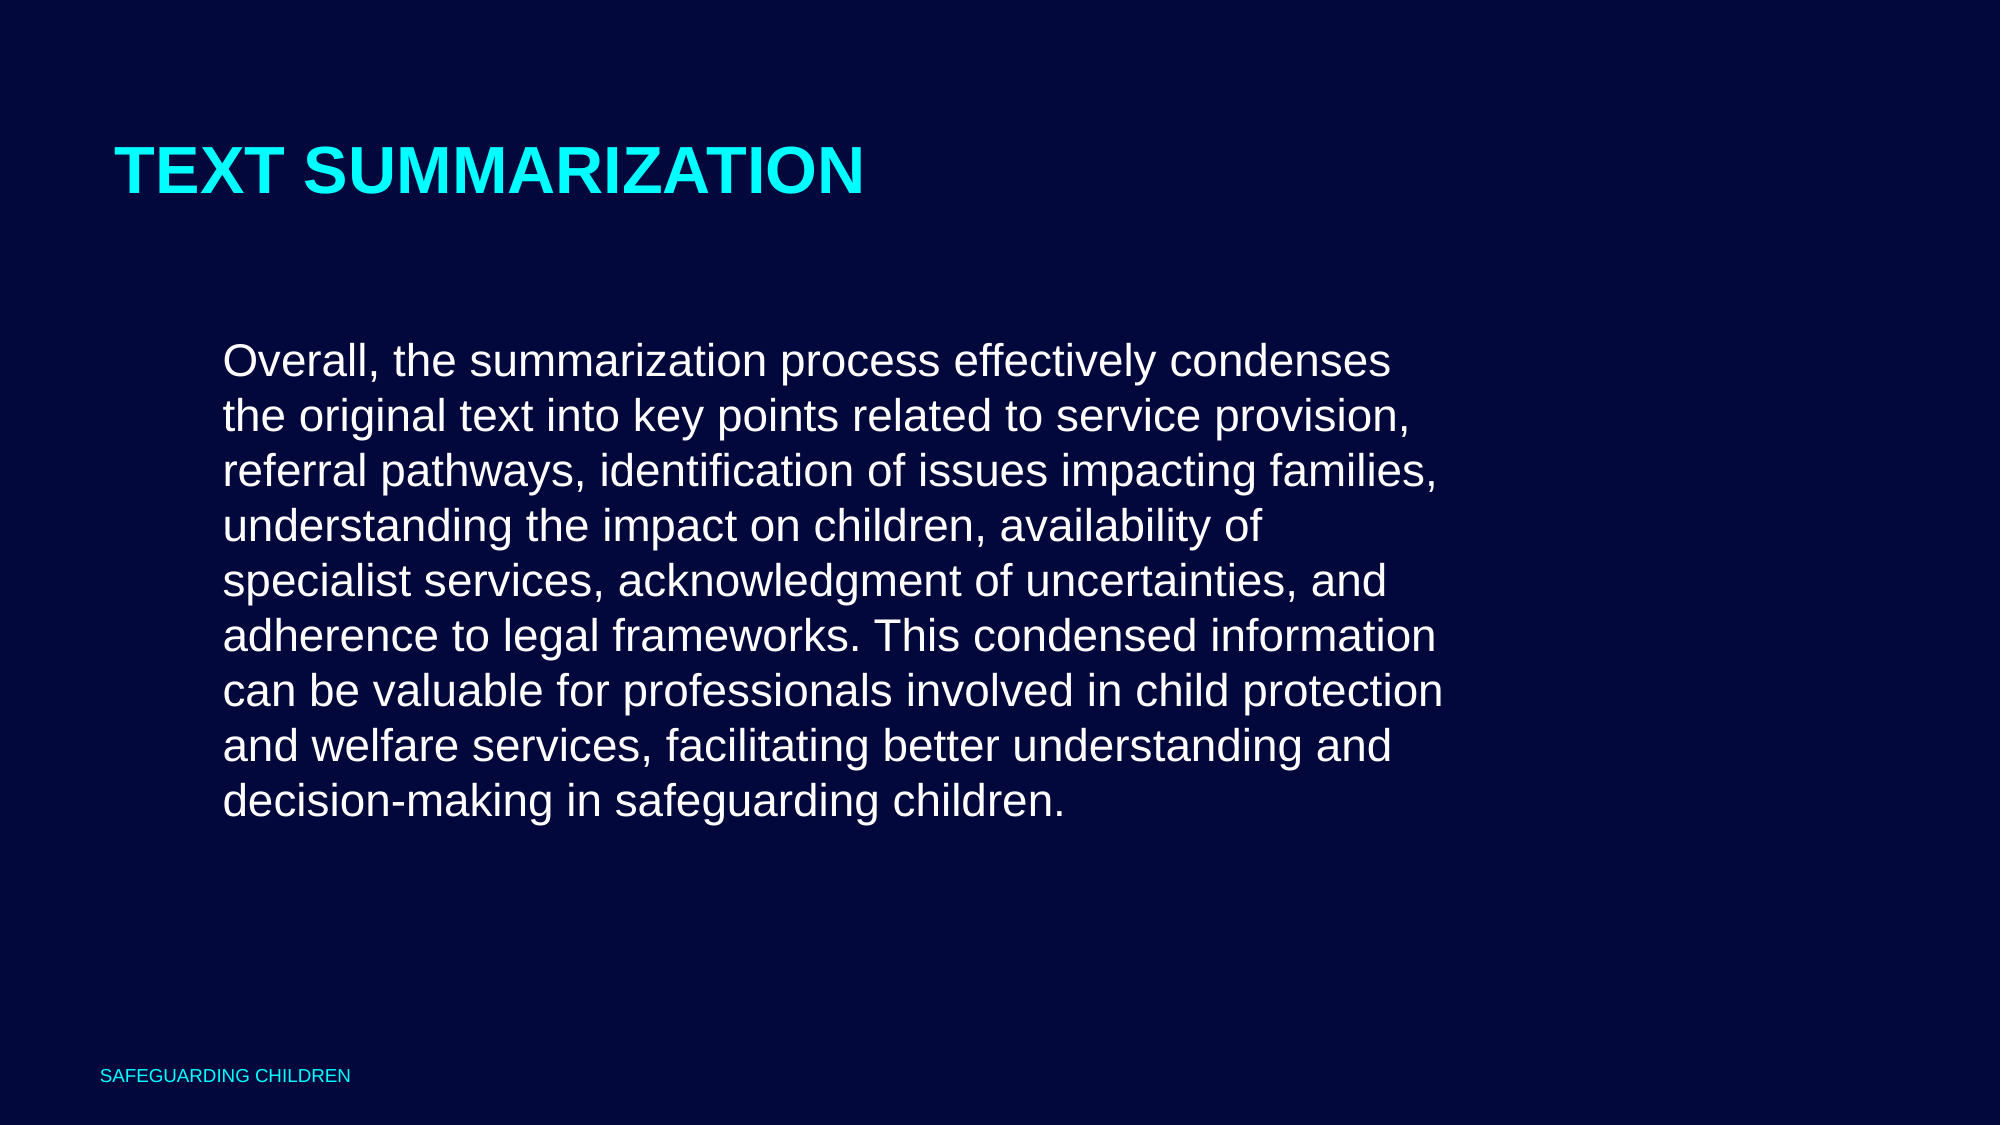

TEXT SUMMARIZATION
Overall, the summarization process effectively condenses the original text into key points related to service provision, referral pathways, identification of issues impacting families, understanding the impact on children, availability of specialist services, acknowledgment of uncertainties, and adherence to legal frameworks. This condensed information can be valuable for professionals involved in child protection and welfare services, facilitating better understanding and decision-making in safeguarding children.

SAFEGUARDING CHILDREN